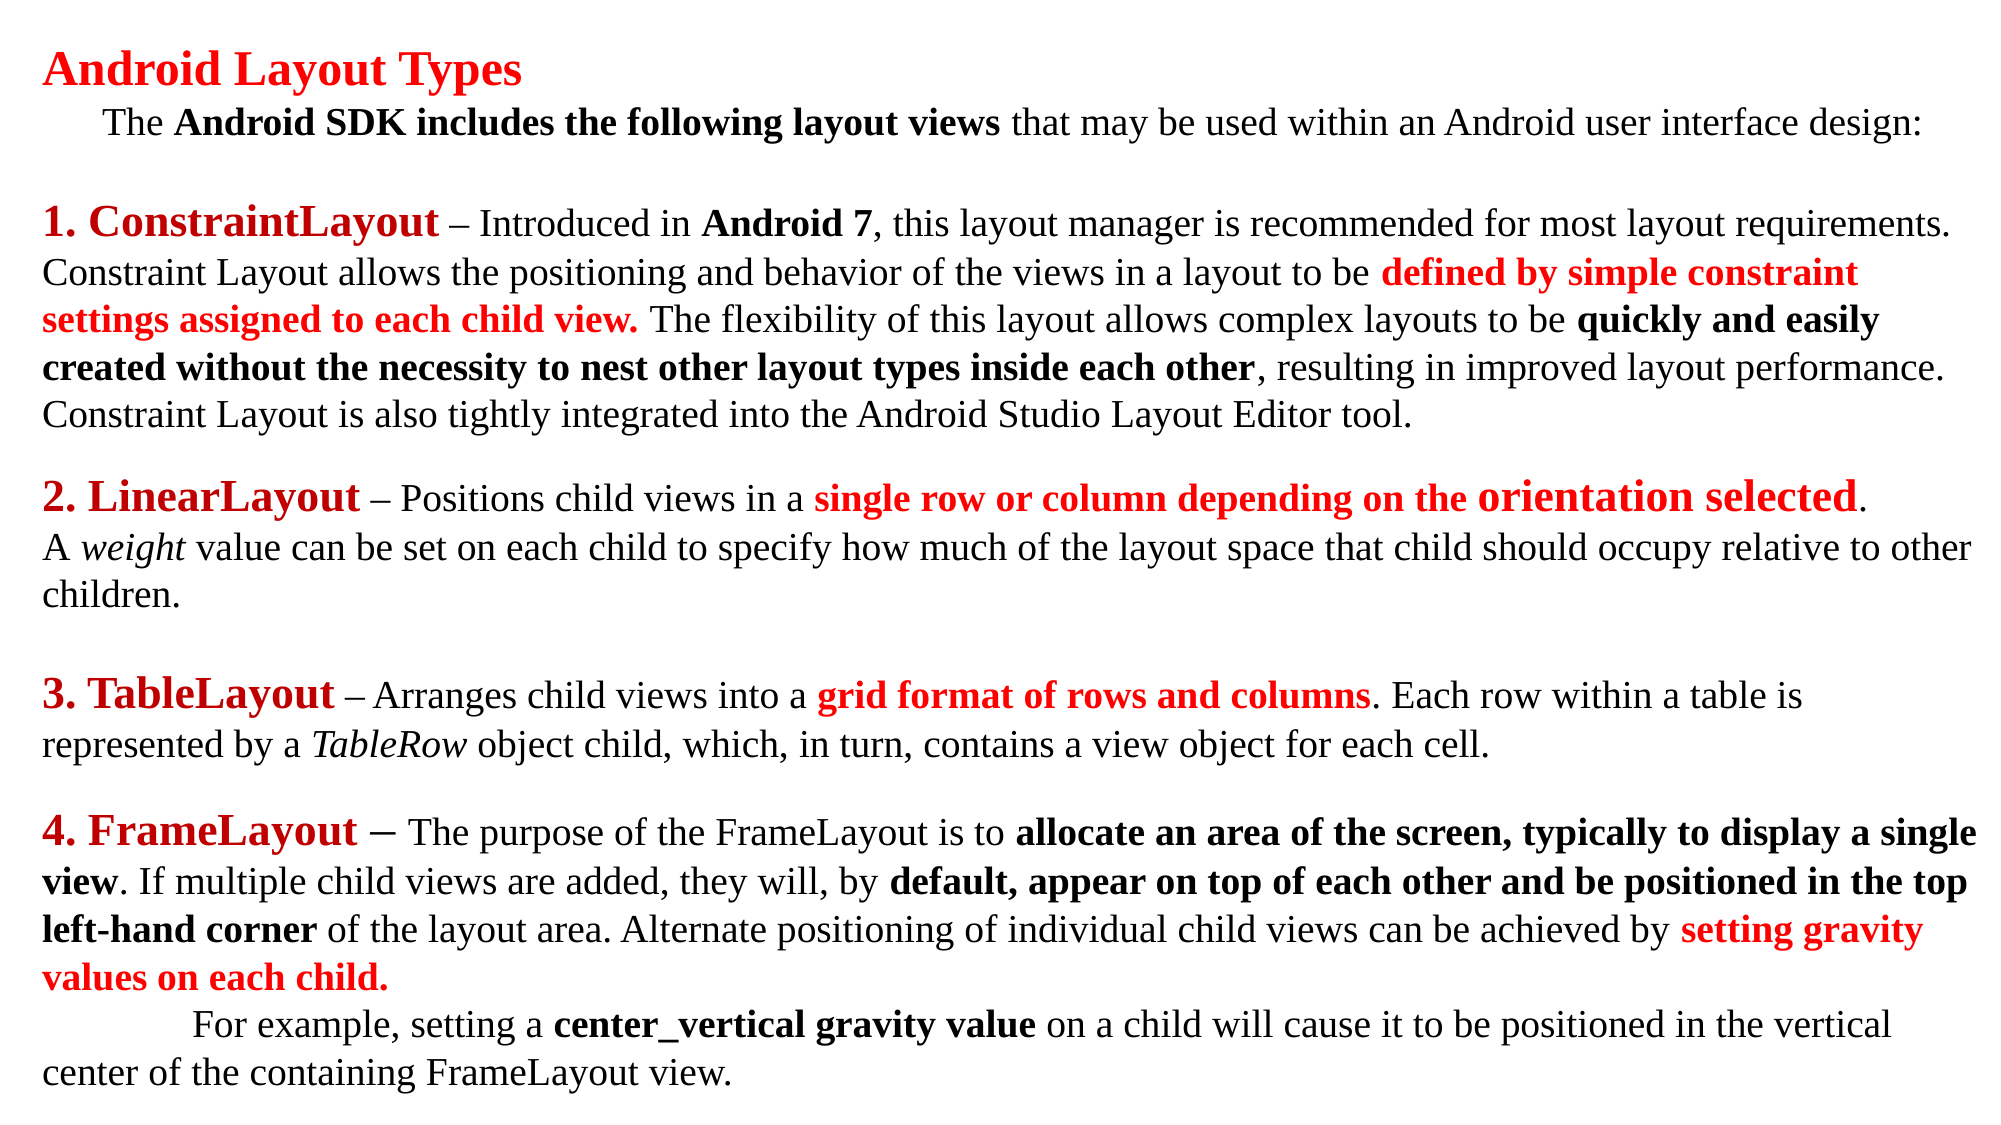

Android Layout Types
      The Android SDK includes the following layout views that may be used within an Android user interface design:

1. ConstraintLayout – Introduced in Android 7, this layout manager is recommended for most layout requirements. Constraint Layout allows the positioning and behavior of the views in a layout to be defined by simple constraint settings assigned to each child view. The flexibility of this layout allows complex layouts to be quickly and easily created without the necessity to nest other layout types inside each other, resulting in improved layout performance. Constraint Layout is also tightly integrated into the Android Studio Layout Editor tool.

2. LinearLayout – Positions child views in a single row or column depending on the orientation selected. A weight value can be set on each child to specify how much of the layout space that child should occupy relative to other children.

3. TableLayout – Arranges child views into a grid format of rows and columns. Each row within a table is represented by a TableRow object child, which, in turn, contains a view object for each cell.

4. FrameLayout – The purpose of the FrameLayout is to allocate an area of the screen, typically to display a single view. If multiple child views are added, they will, by default, appear on top of each other and be positioned in the top left-hand corner of the layout area. Alternate positioning of individual child views can be achieved by setting gravity values on each child.
	For example, setting a center_vertical gravity value on a child will cause it to be positioned in the vertical center of the containing FrameLayout view.